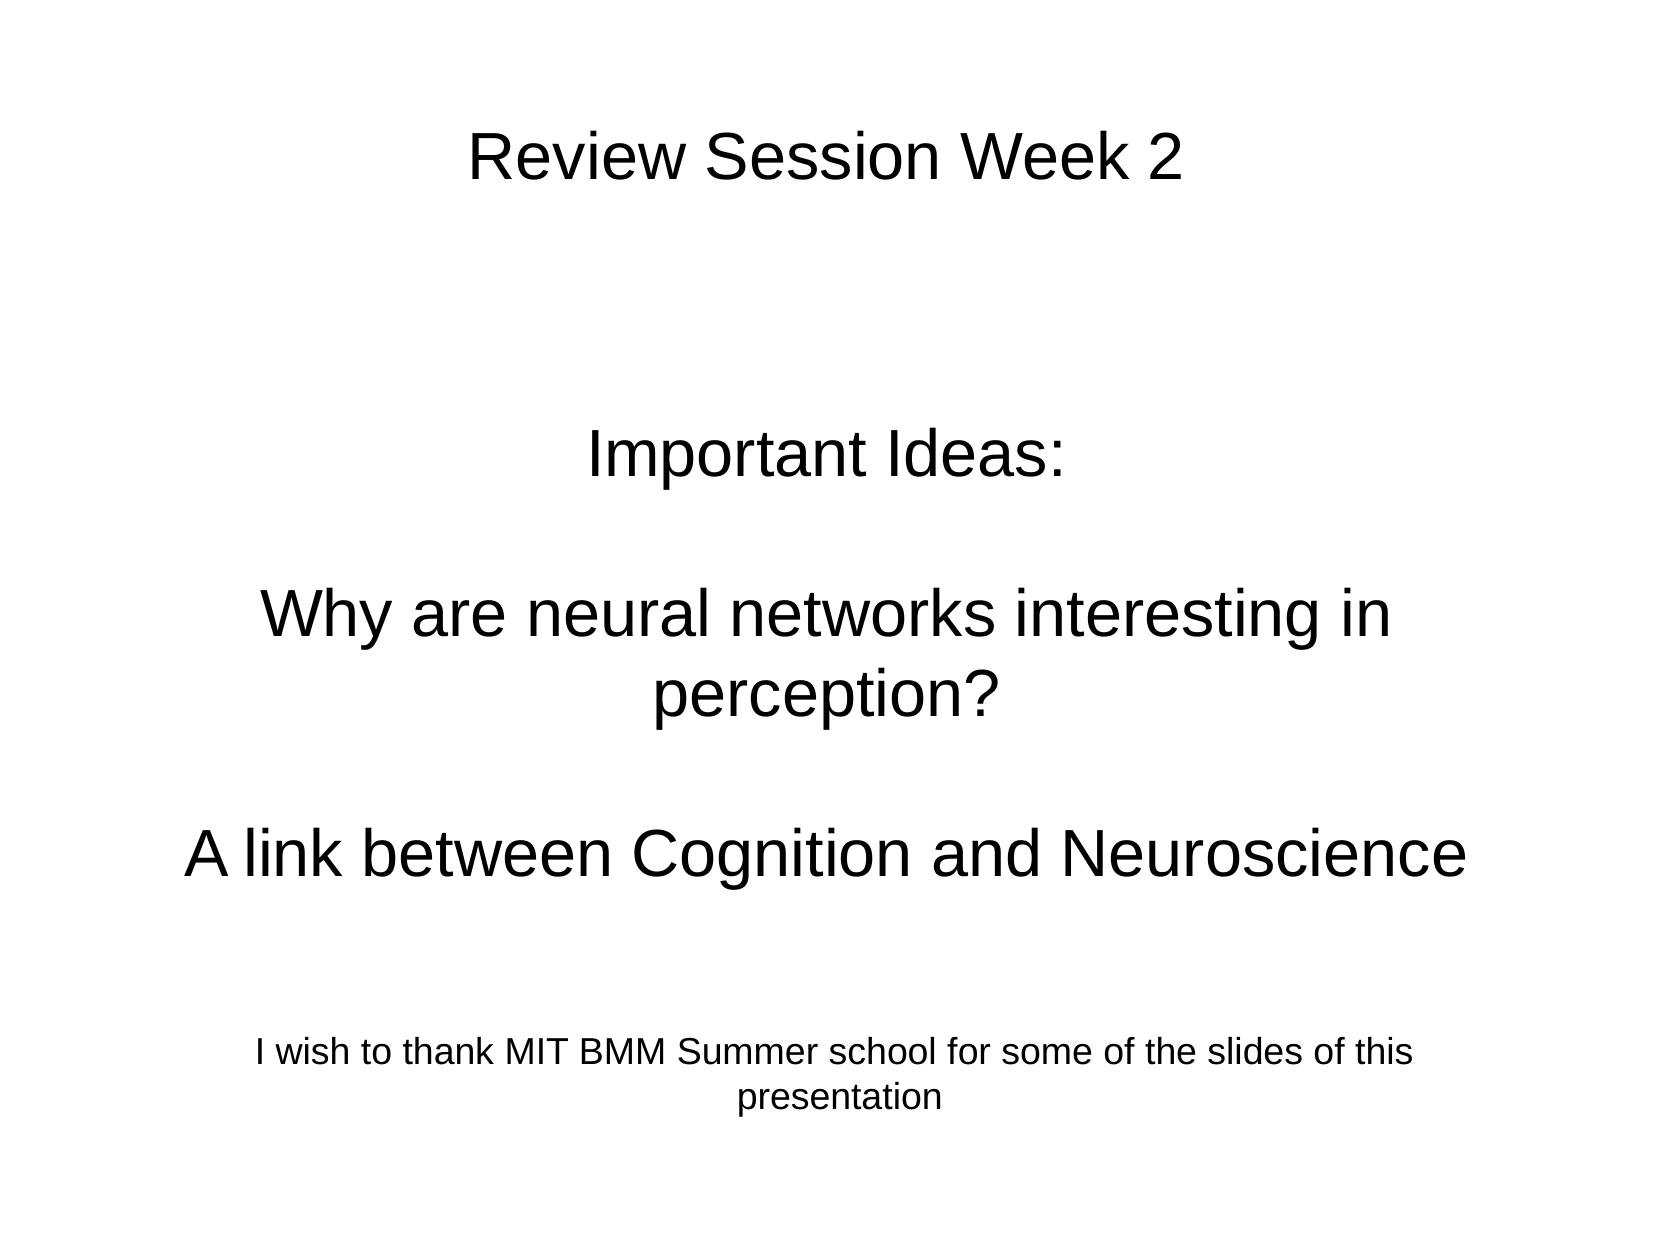

Review Session Week 2
Important Ideas:

Why are neural networks interesting in perception?

A link between Cognition and Neuroscience
I wish to thank MIT BMM Summer school for some of the slides of this
presentation